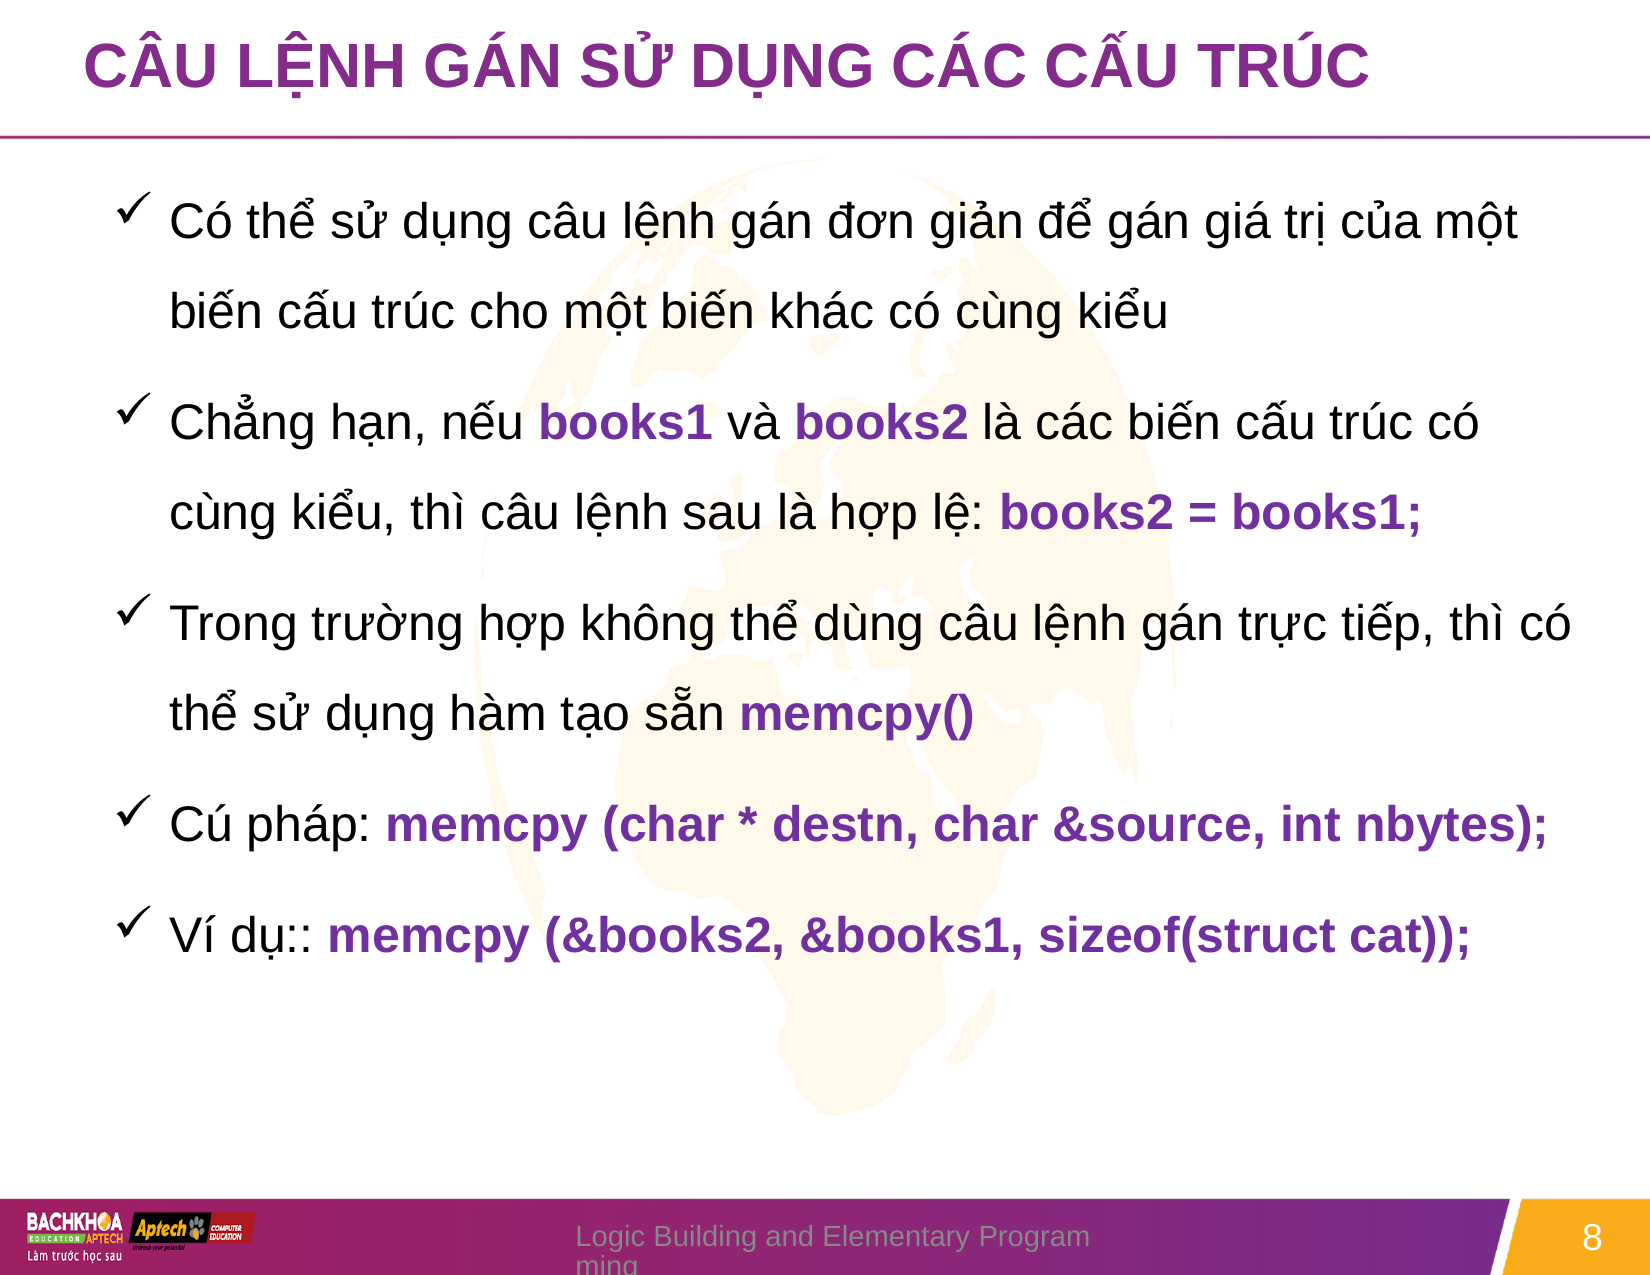

# CÂU LỆNH GÁN SỬ DỤNG CÁC CẤU TRÚC
Có thể sử dụng câu lệnh gán đơn giản để gán giá trị của một biến cấu trúc cho một biến khác có cùng kiểu
Chẳng hạn, nếu books1 và books2 là các biến cấu trúc có cùng kiểu, thì câu lệnh sau là hợp lệ: books2 = books1;
Trong trường hợp không thể dùng câu lệnh gán trực tiếp, thì có thể sử dụng hàm tạo sẵn memcpy()
Cú pháp: memcpy (char * destn, char &source, int nbytes);
Ví dụ:: memcpy (&books2, &books1, sizeof(struct cat));
Logic Building and Elementary Programming
8